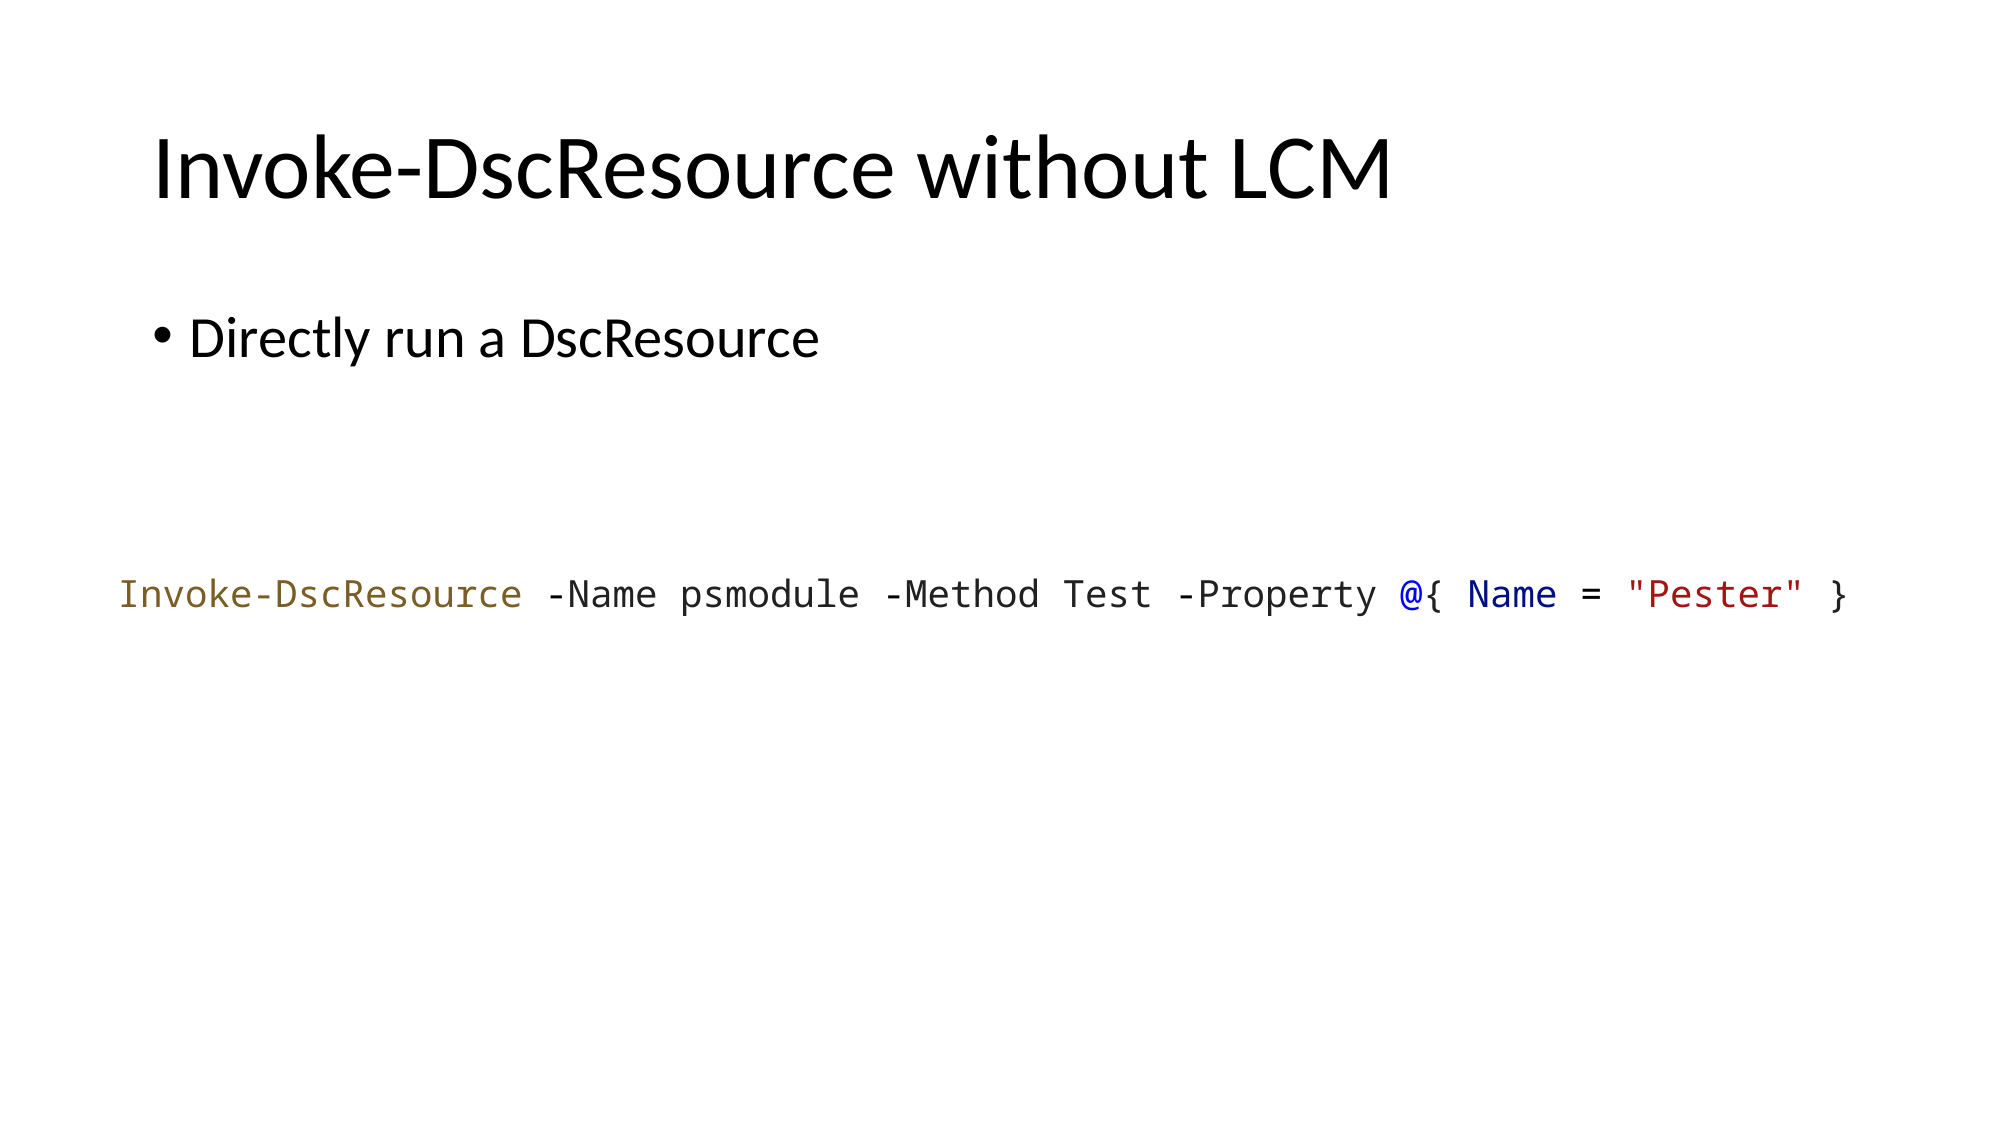

# Invoke-DscResource without LCM
Directly run a DscResource
Invoke-DscResource -Name psmodule -Method Test -Property @{ Name = "Pester" }